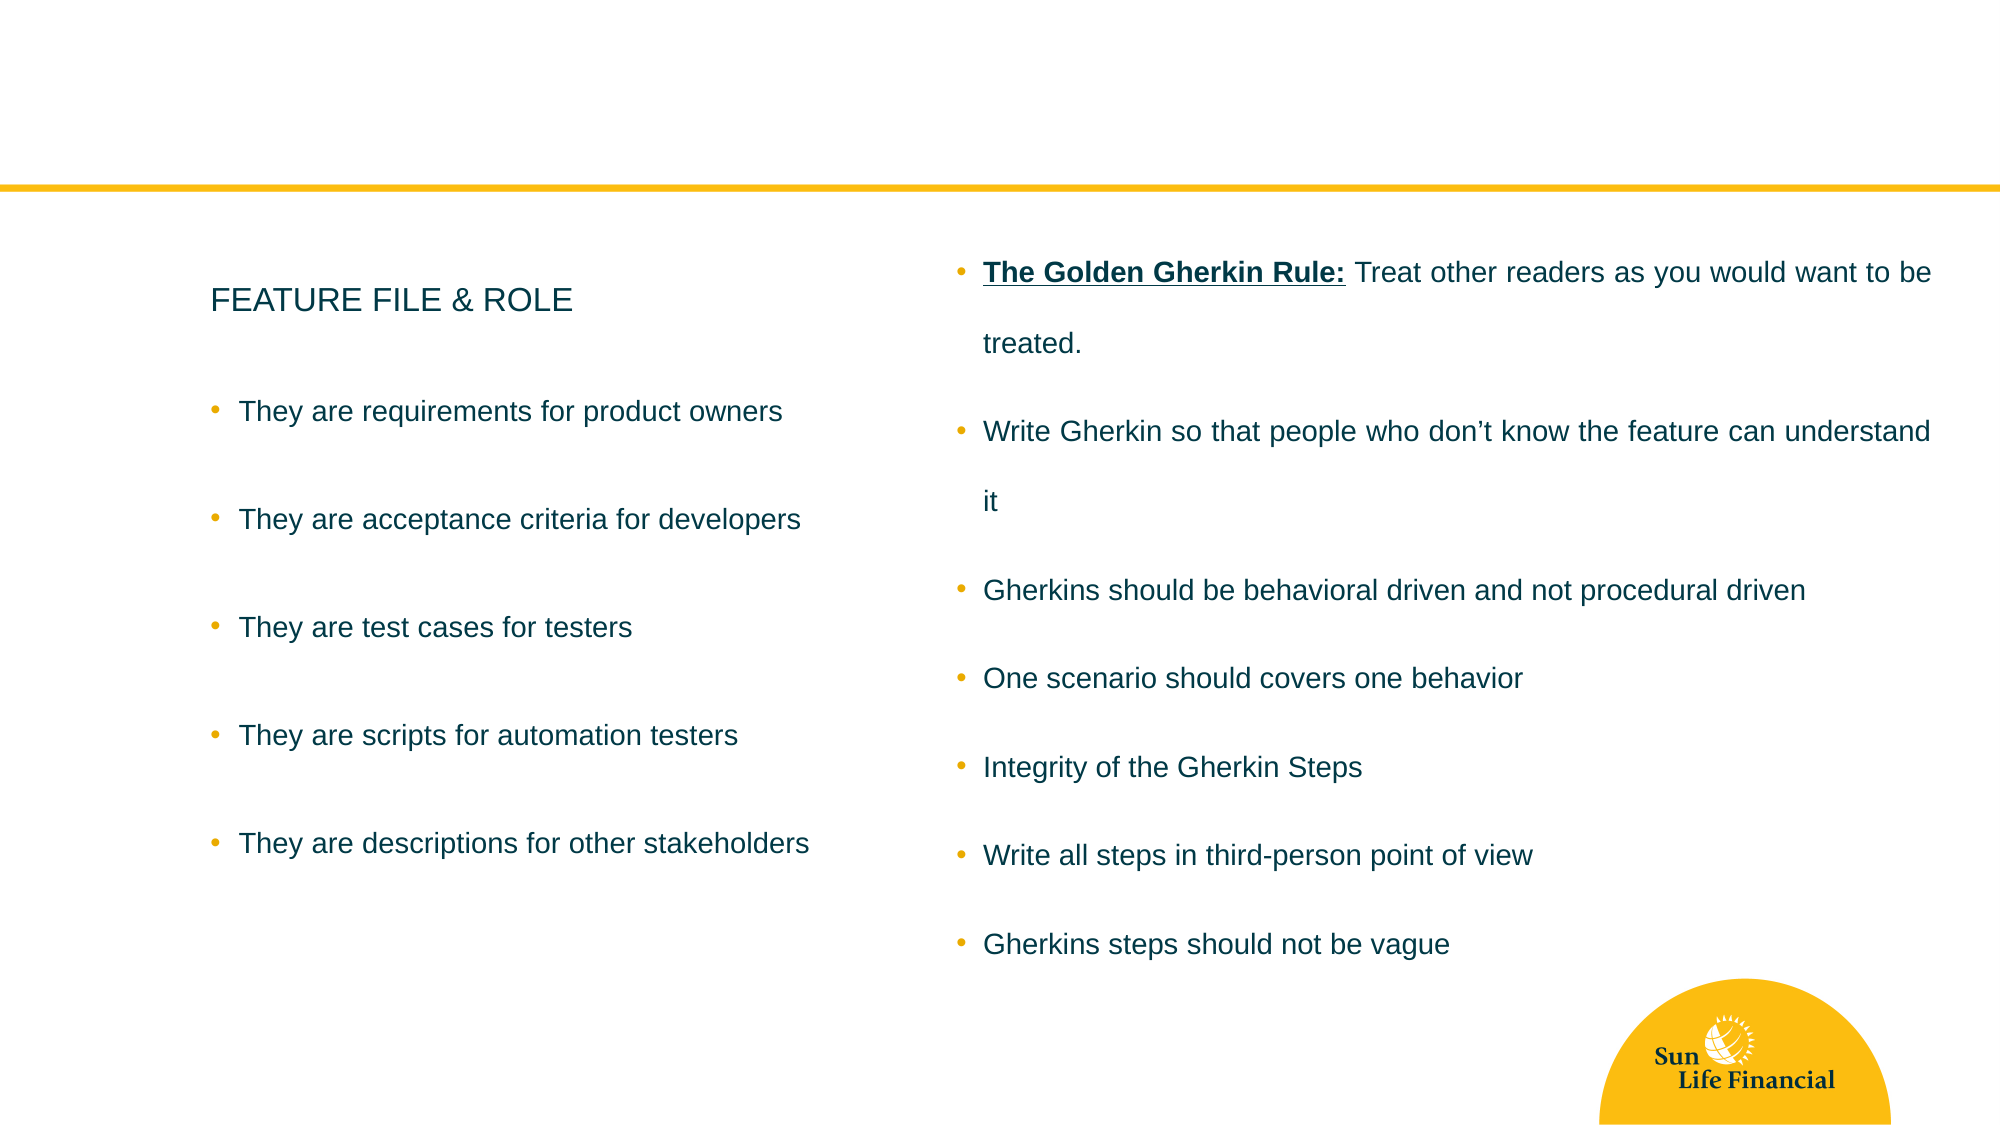

# Gherkins Overview
FEATURE FILE & ROLE
They are requirements for product owners
They are acceptance criteria for developers
They are test cases for testers
They are scripts for automation testers
They are descriptions for other stakeholders

The Golden Gherkin Rule: Treat other readers as you would want to be treated.
Write Gherkin so that people who don’t know the feature can understand it
Gherkins should be behavioral driven and not procedural driven
One scenario should covers one behavior
Integrity of the Gherkin Steps
Write all steps in third-person point of view
Gherkins steps should not be vague